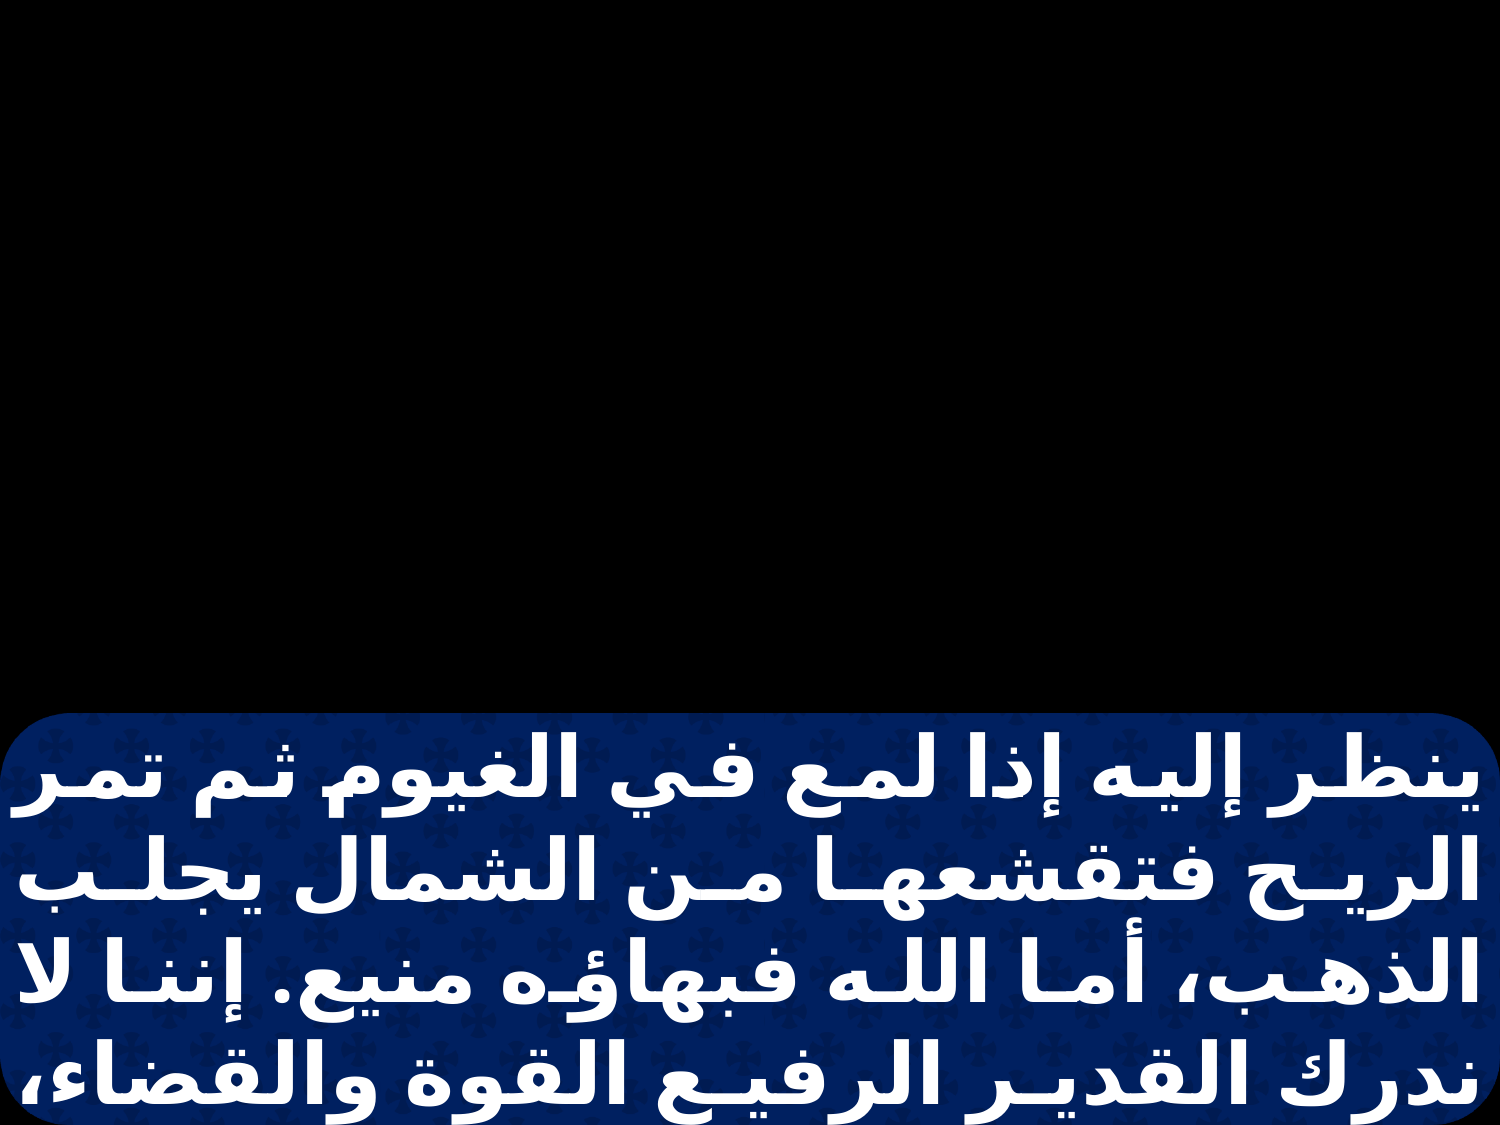

ينظر إليه إذا لمع في الغيوم ثم تمر الريح فتقشعها من الشمال يجلب الذهب، أما الله فبهاؤه منيع. إننا لا ندرك القدير الرفيع القوة والقضاء، الكثير العدل الذي لا يجور. فلذلك يرهبه الأنام، وكل حكيم القلب لا يدركه.